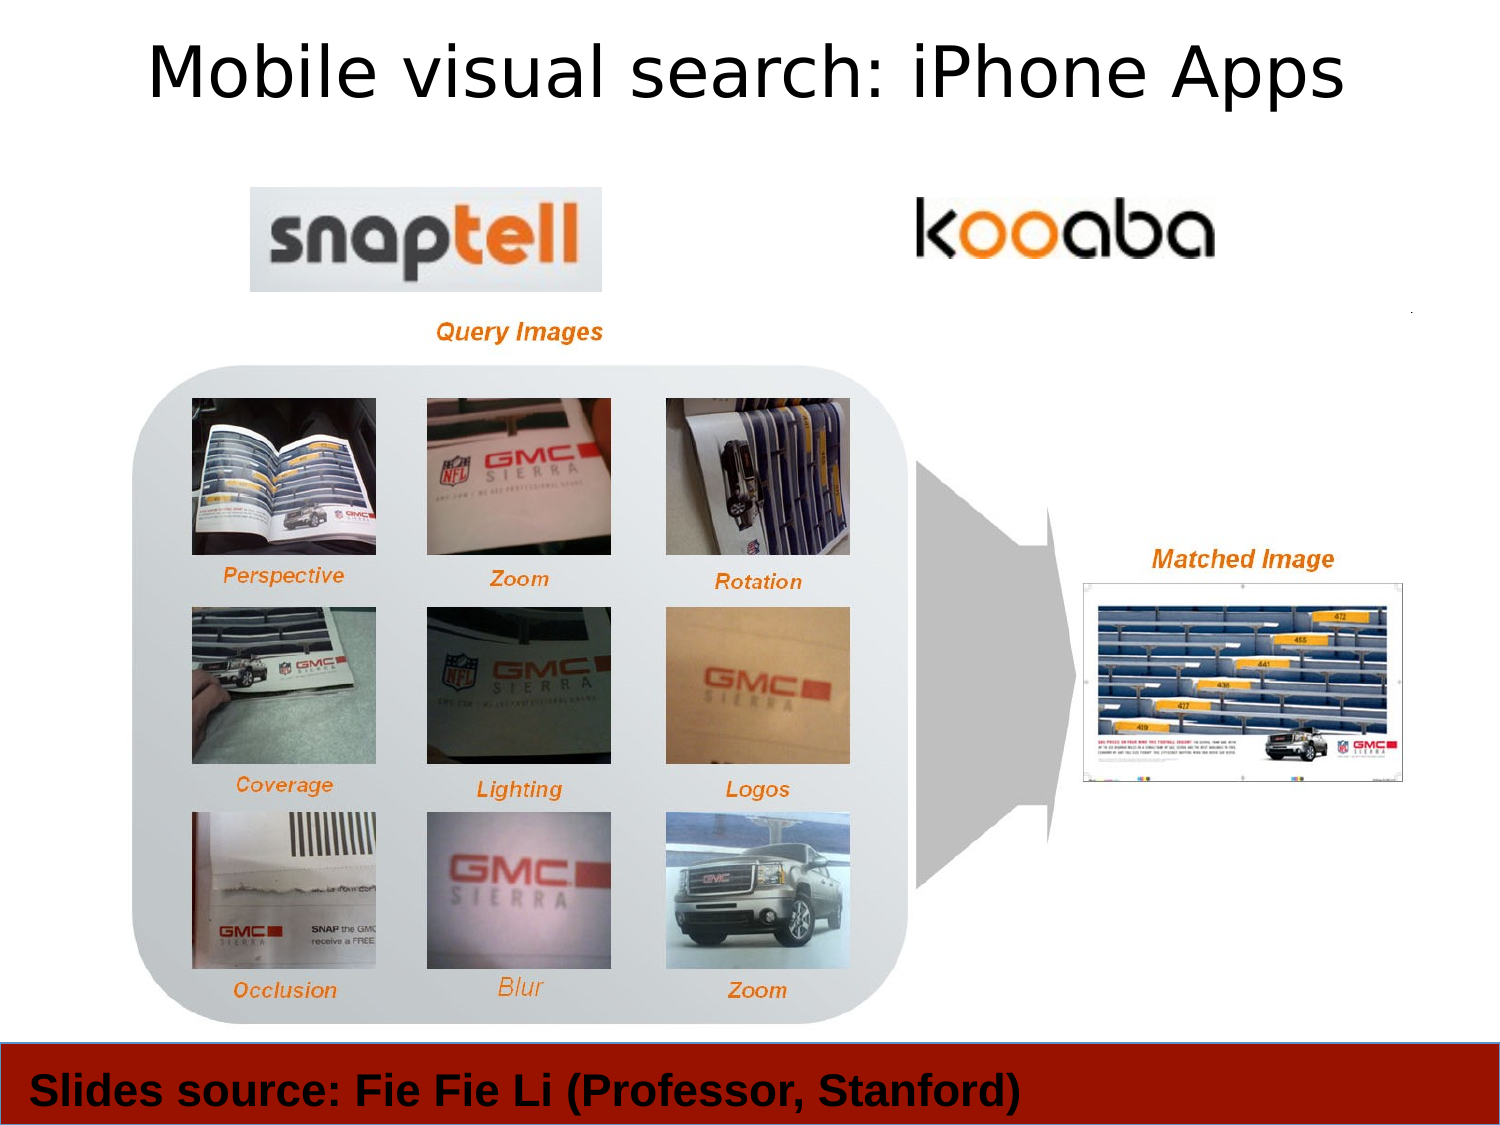

# Mobile visual search: iPhone Apps

Slides source: Fie Fie Li (Professor, Stanford)